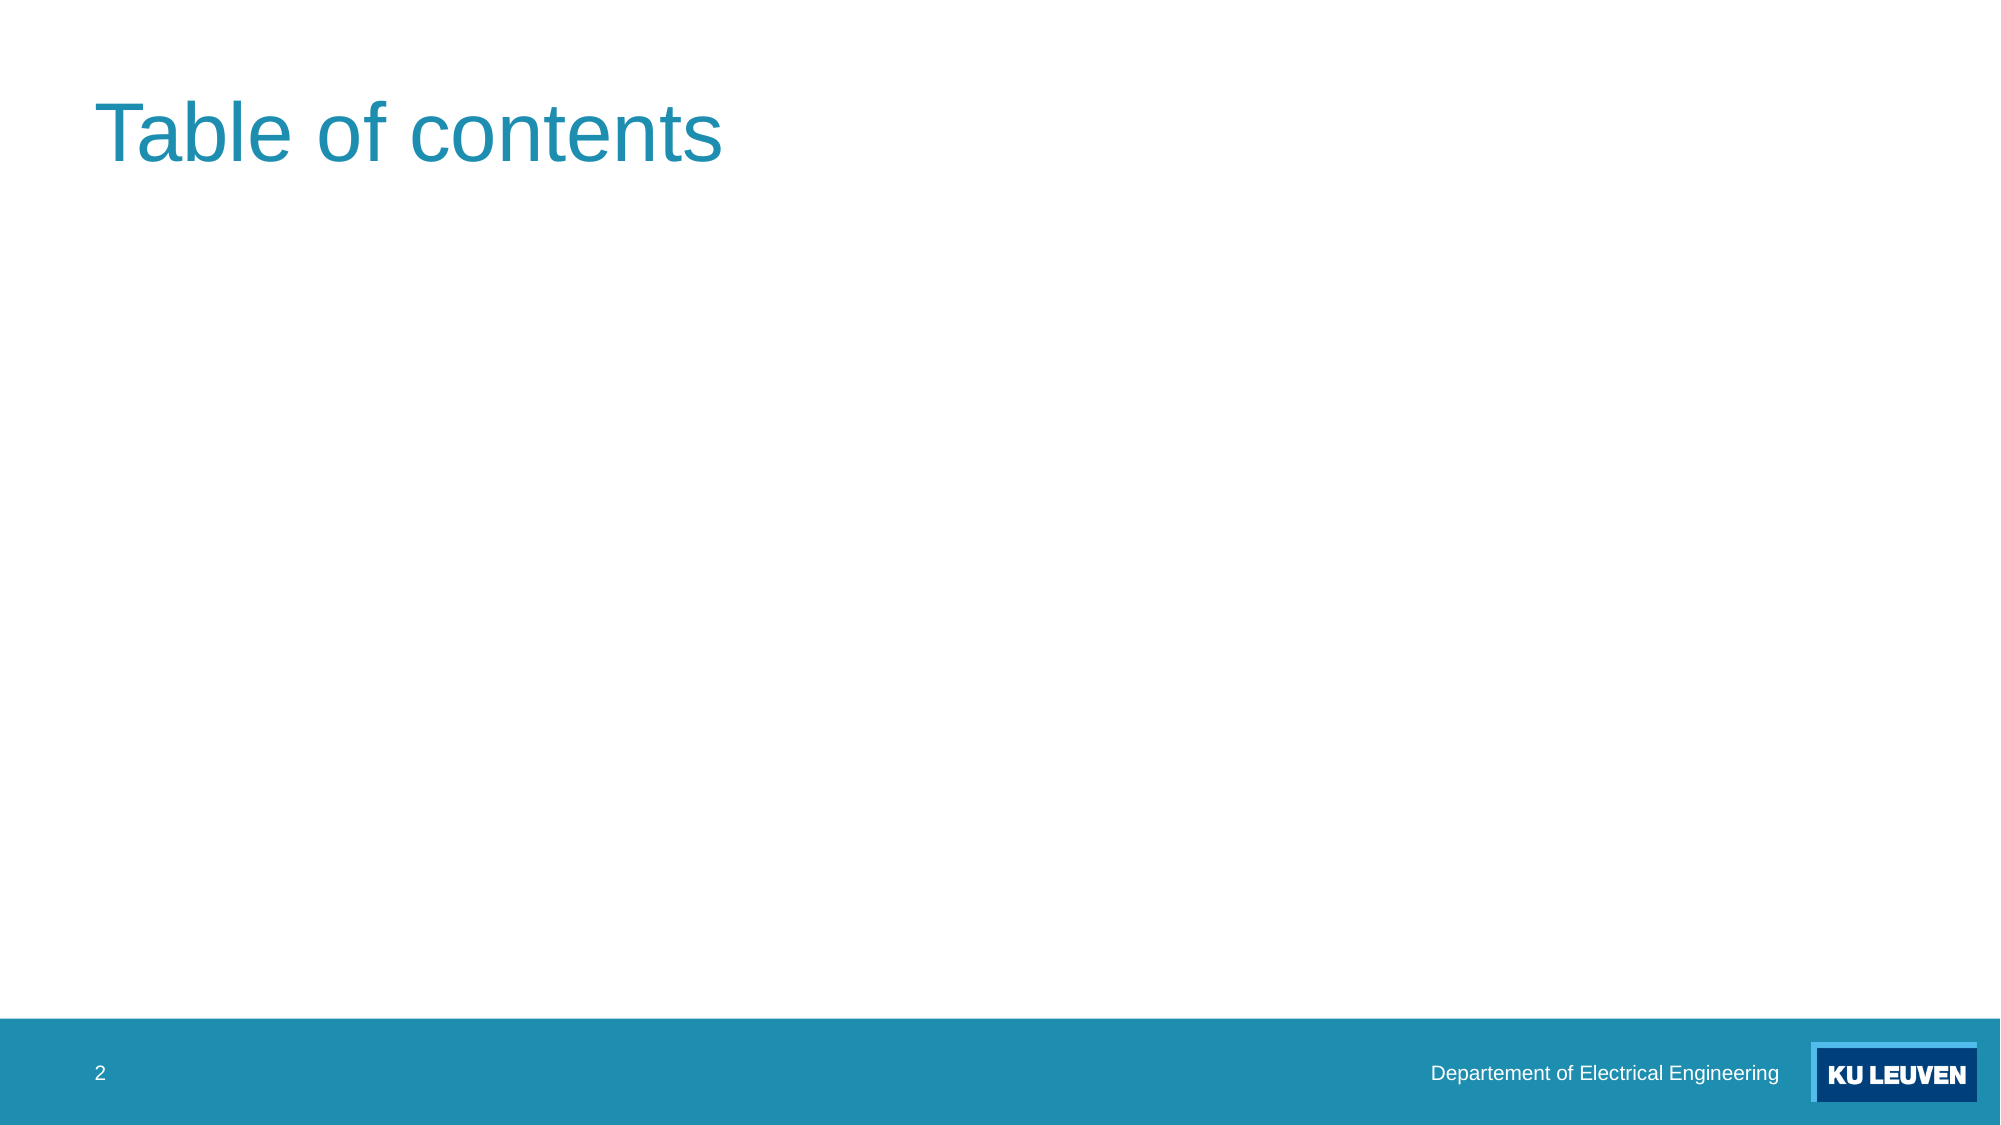

# Table of contents

2
Departement of Electrical Engineering